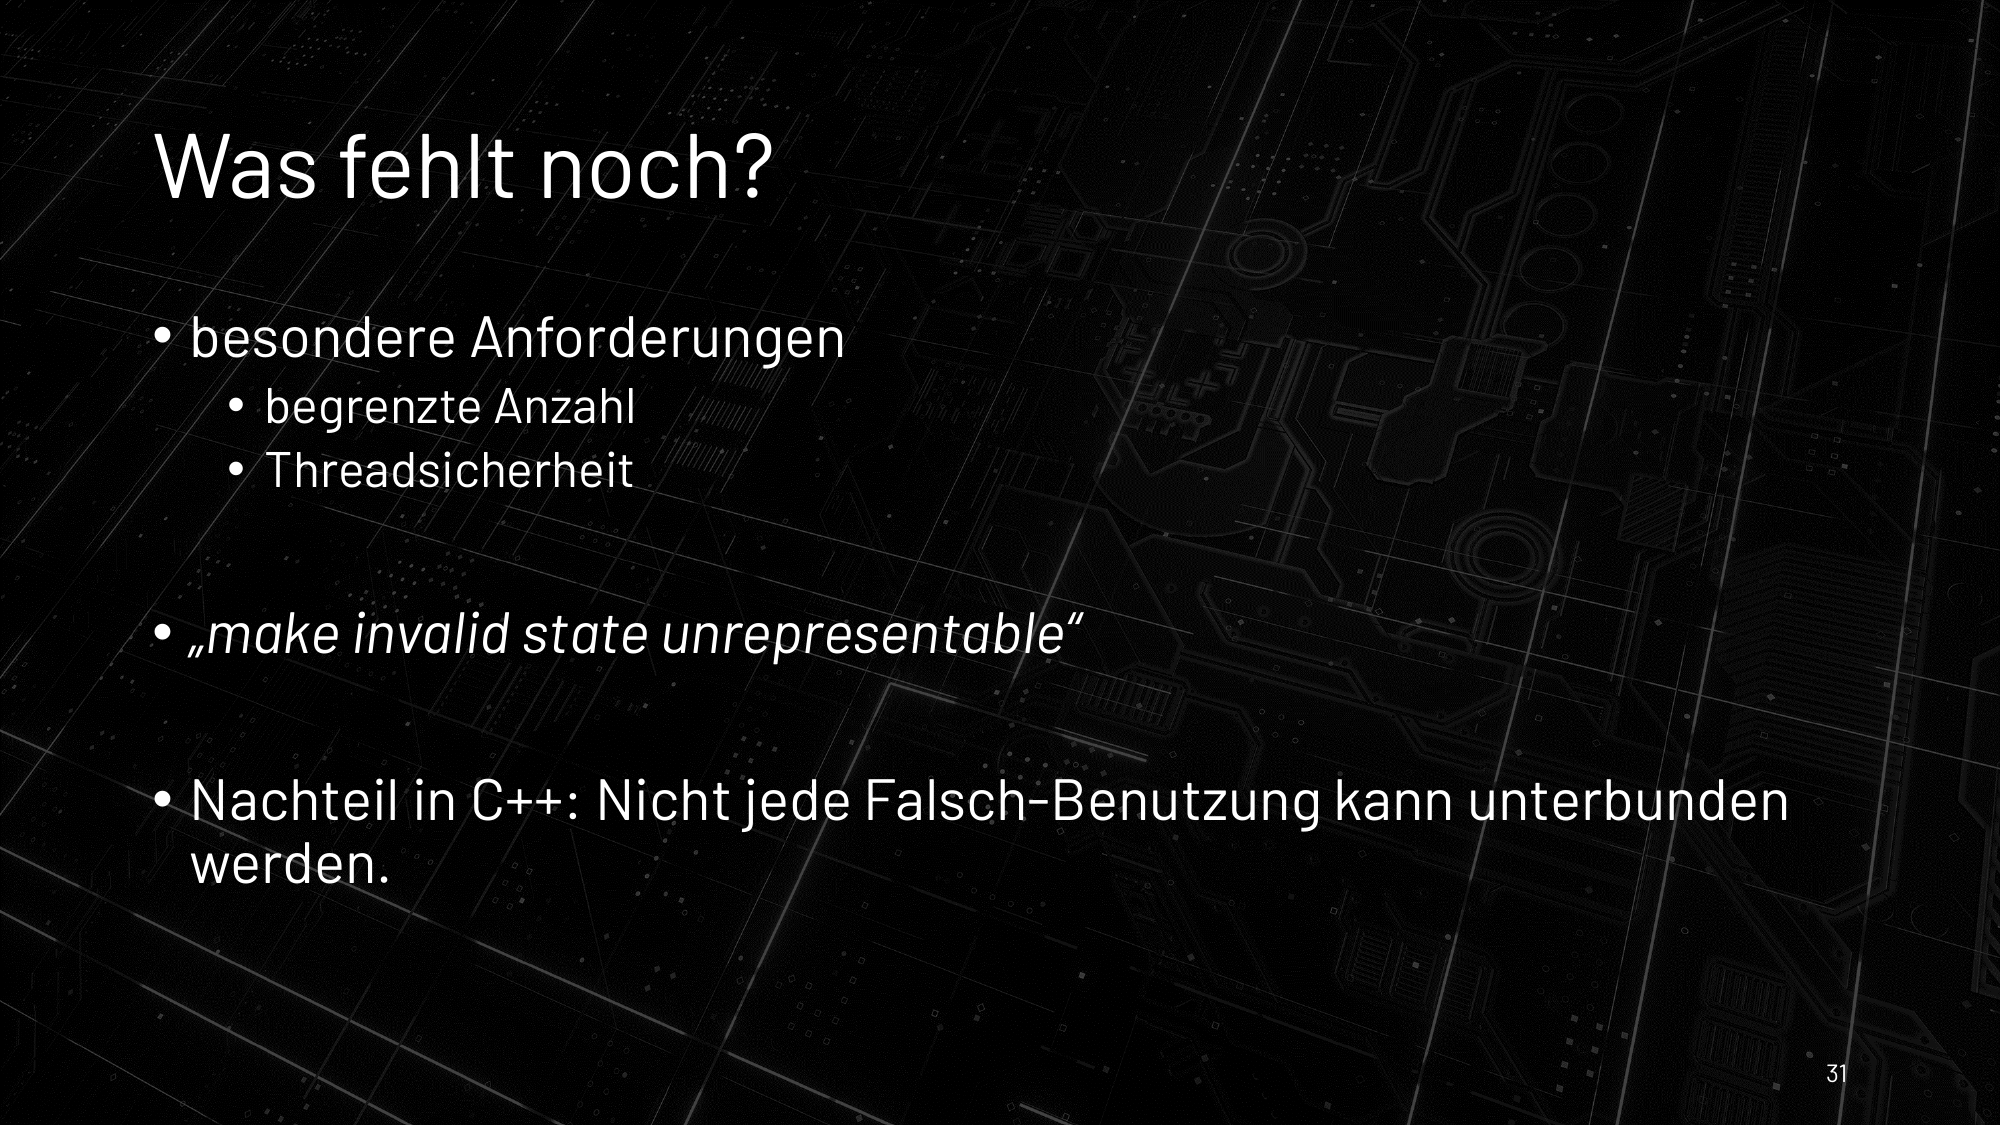

# Was fehlt noch?
besondere Anforderungen
begrenzte Anzahl
Threadsicherheit

„make invalid state unrepresentable“

Nachteil in C++: Nicht jede Falsch-Benutzung kann unterbunden werden.
31